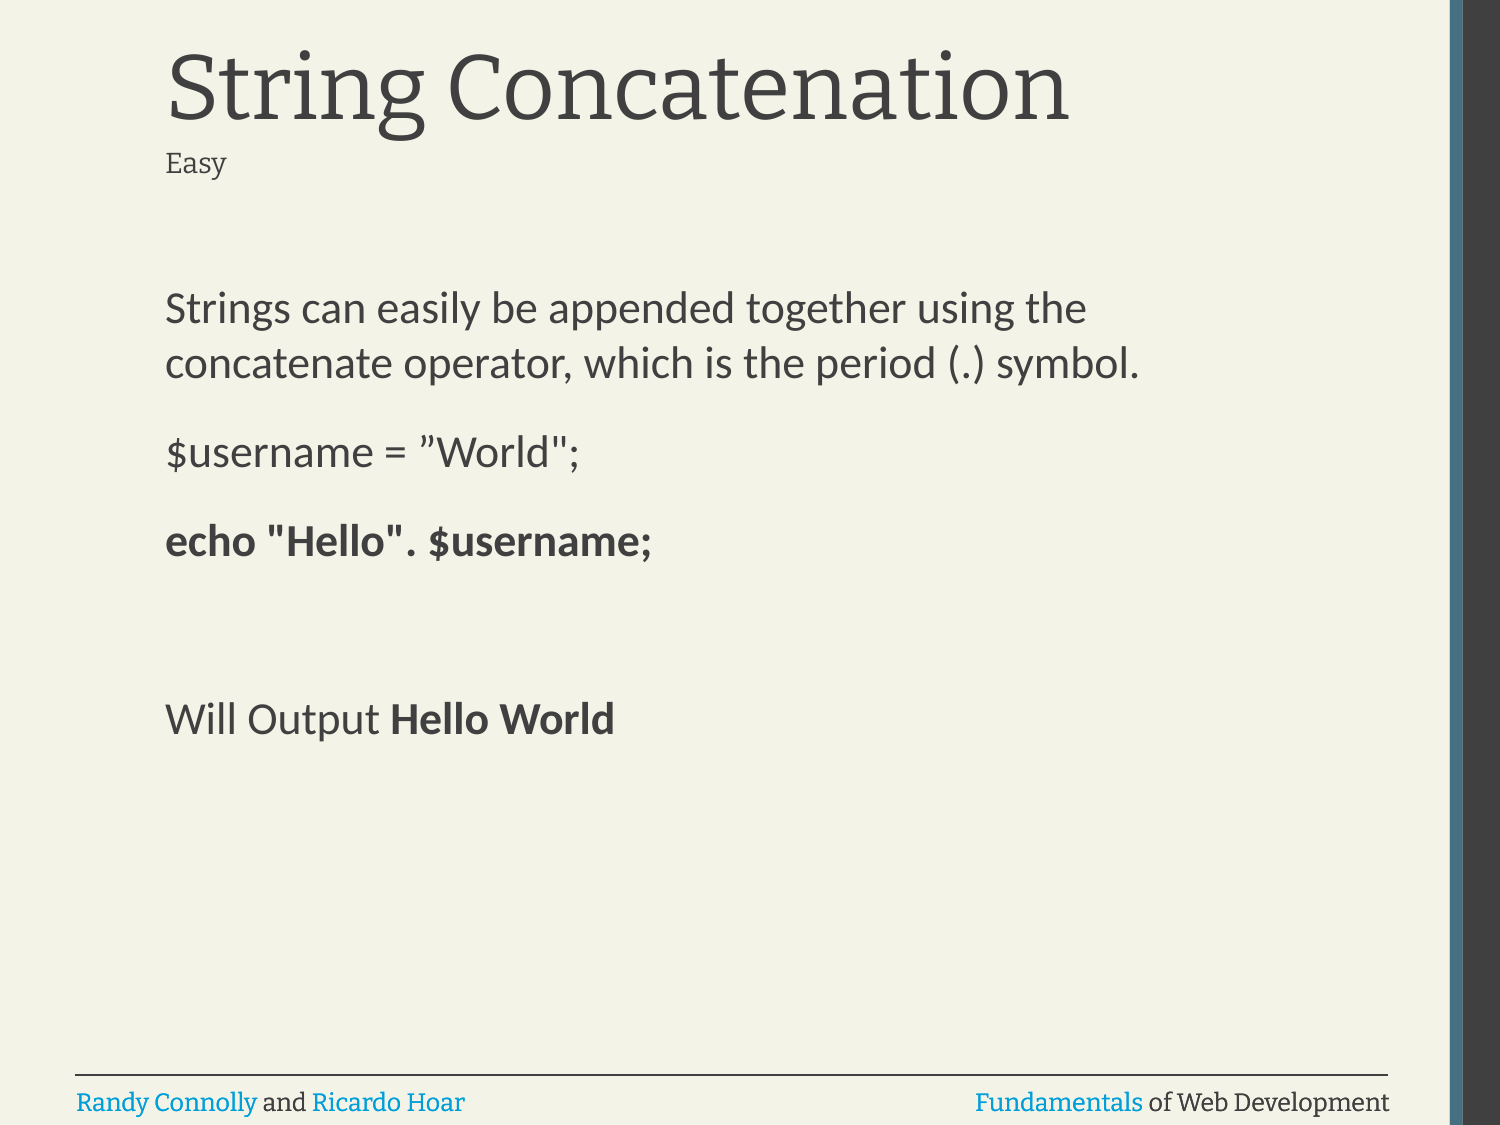

# String Concatenation
Easy
Strings can easily be appended together using the concatenate operator, which is the period (.) symbol.
$username = ”World";
echo "Hello". $username;

Will Output Hello World